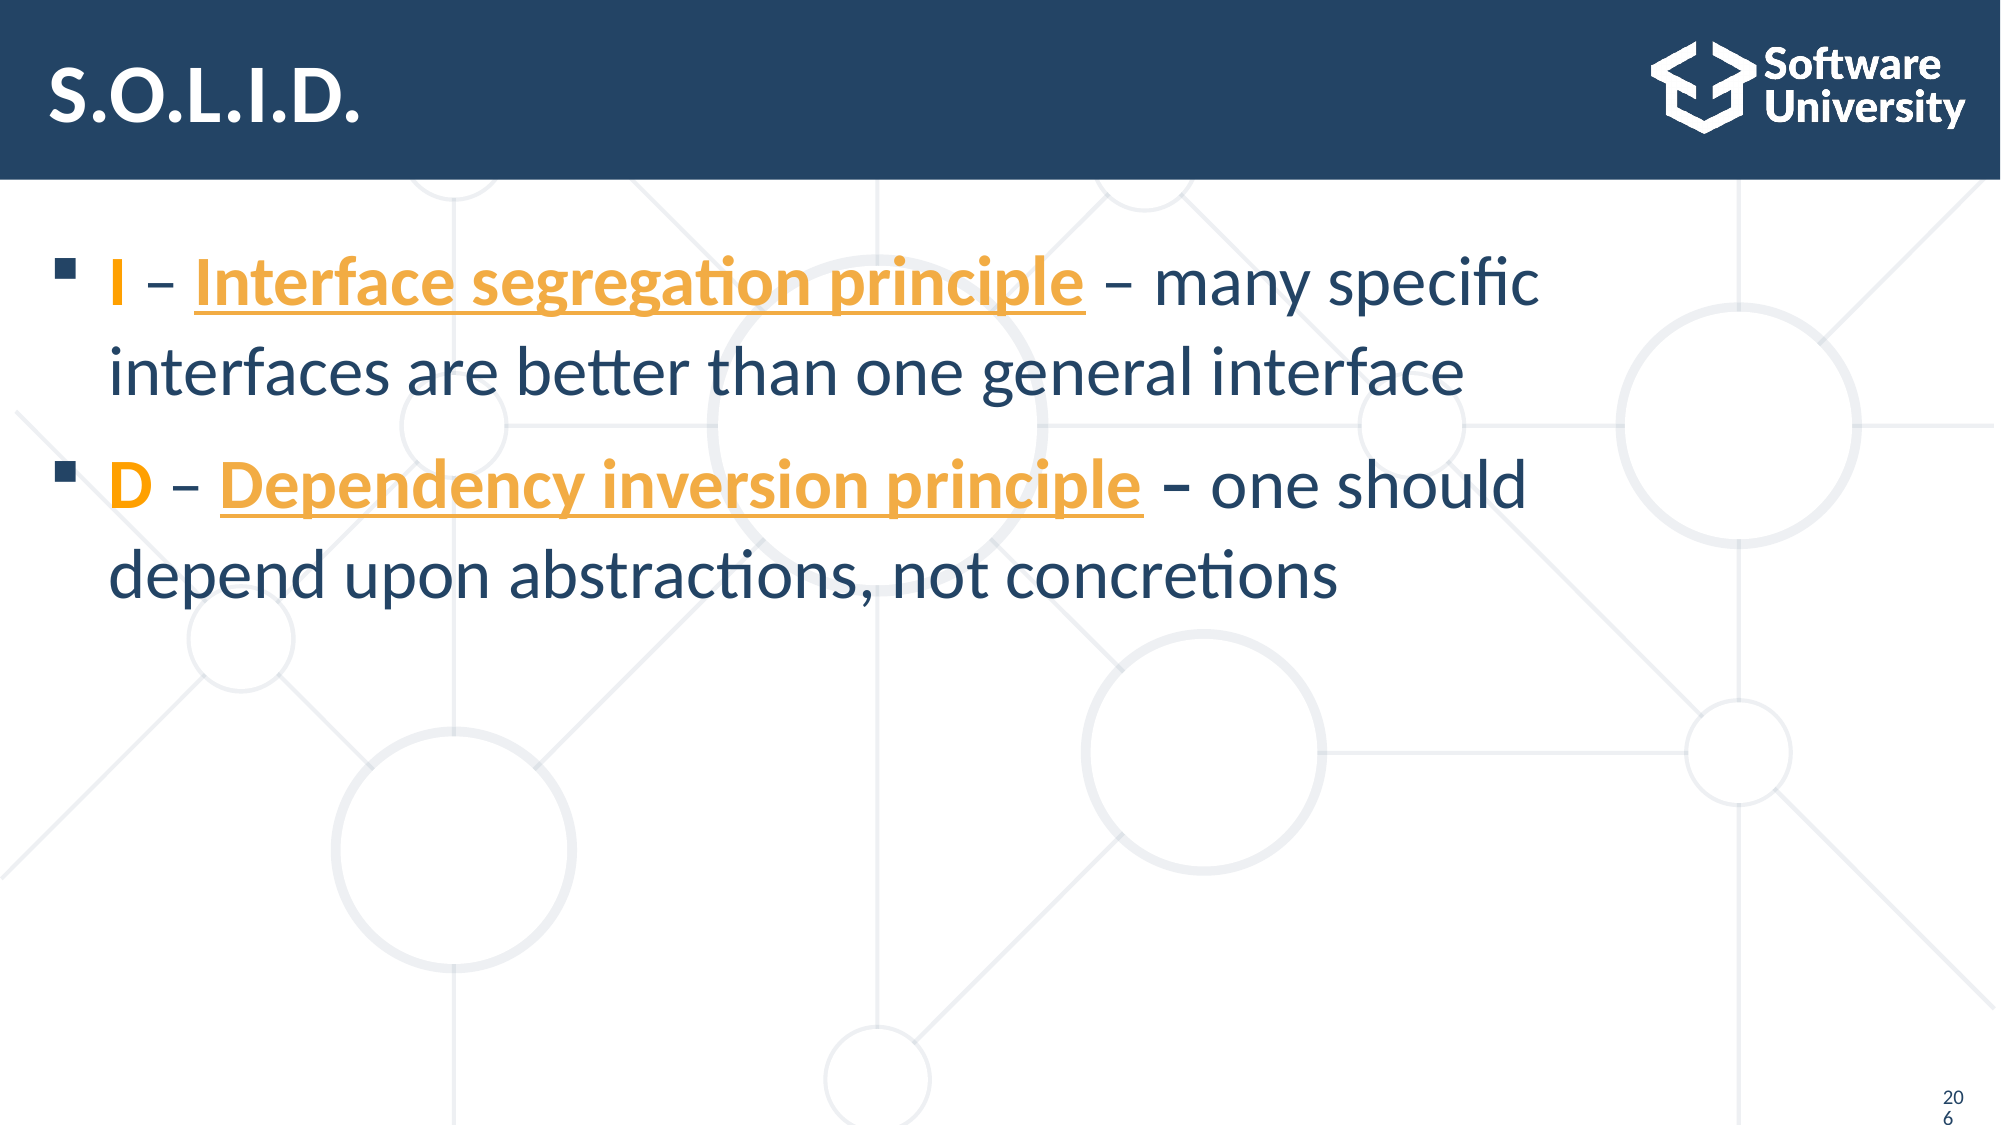

# S.O.L.I.D.
I – Interface segregation principle – many specific
interfaces are better than one general interface
D – Dependency inversion principle – one should
depend upon abstractions, not concretions
206